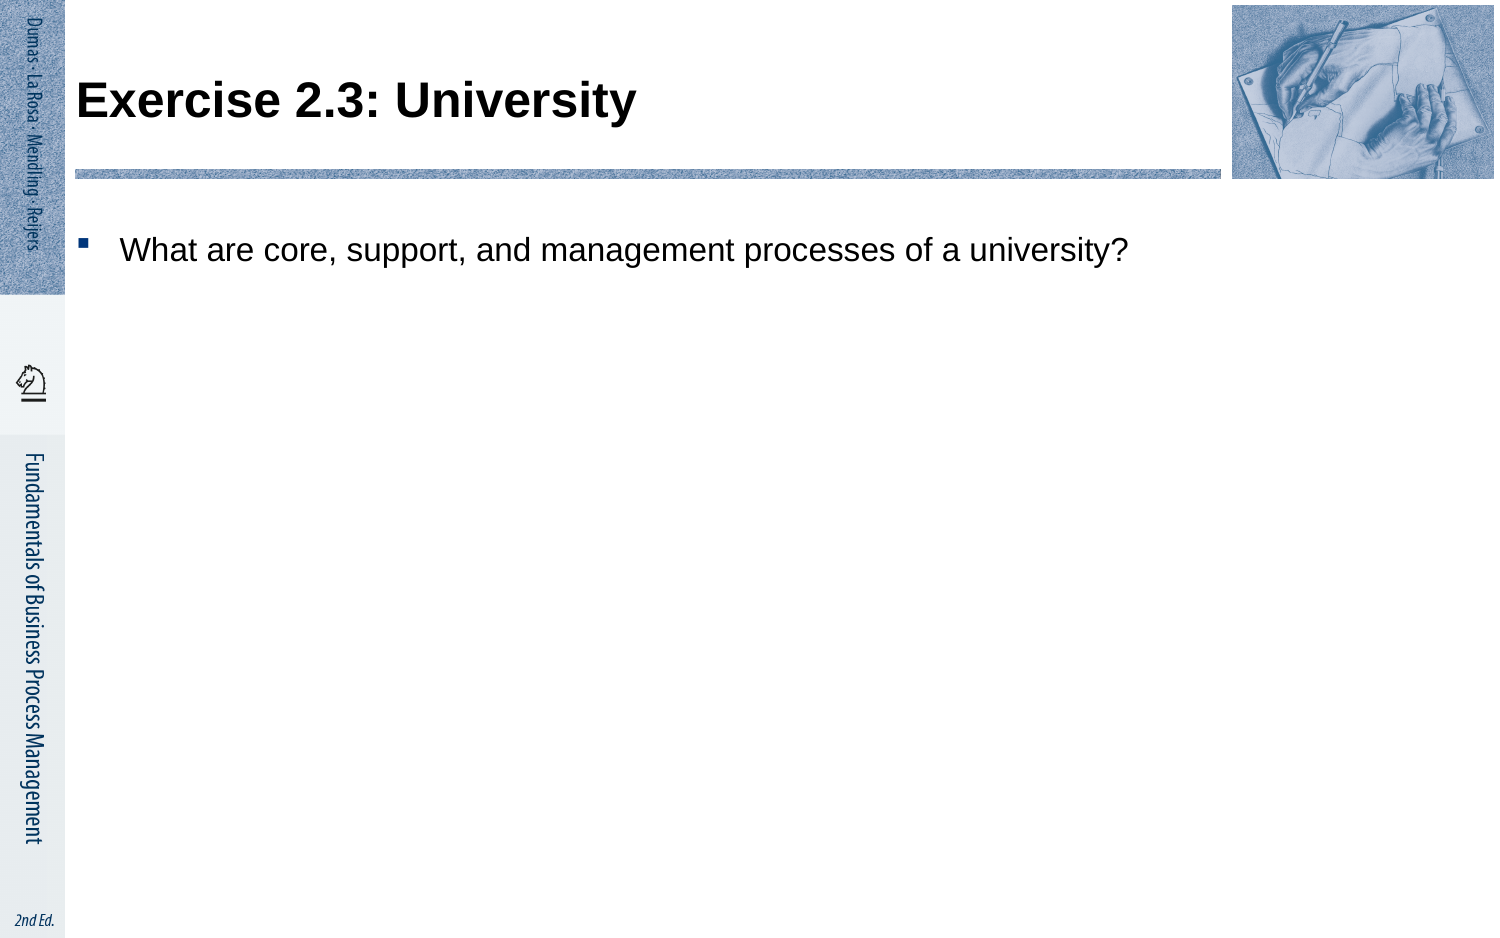

# Exercise 2.3: University
What are core, support, and management processes of a university?